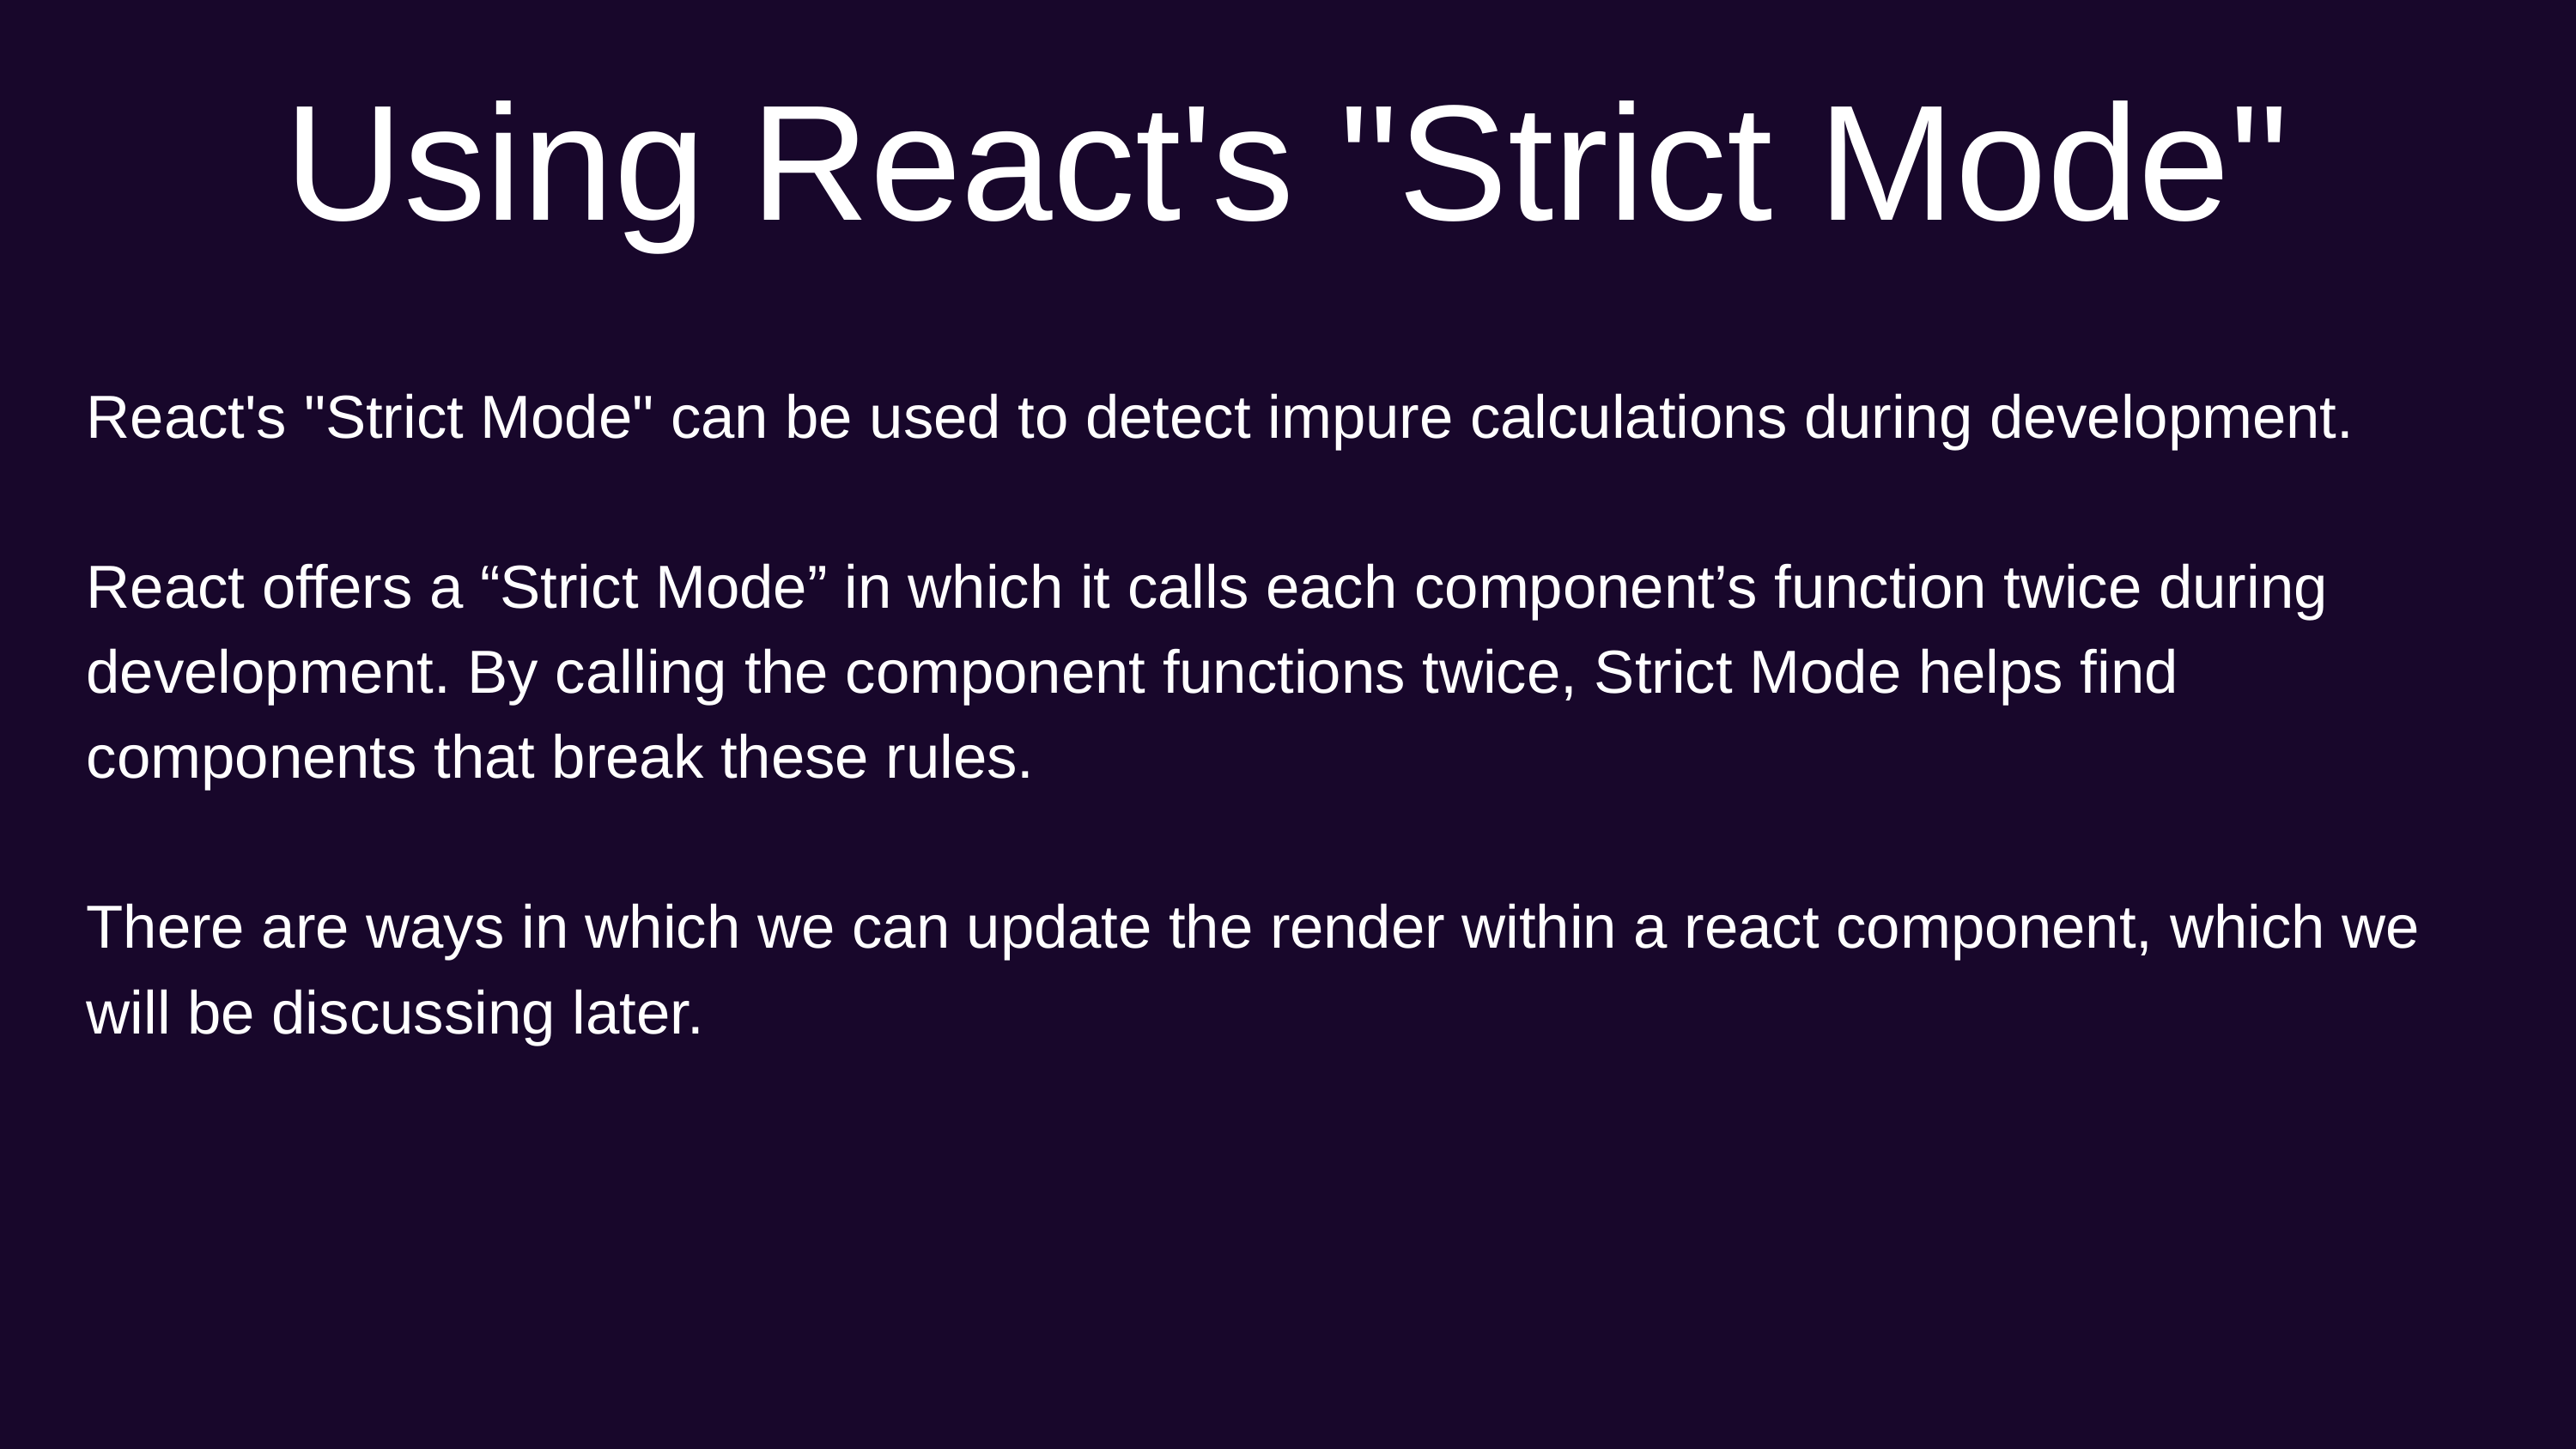

Using React's "Strict Mode"
React's "Strict Mode" can be used to detect impure calculations during development.

React offers a “Strict Mode” in which it calls each component’s function twice during development. By calling the component functions twice, Strict Mode helps find components that break these rules.

There are ways in which we can update the render within a react component, which we will be discussing later.